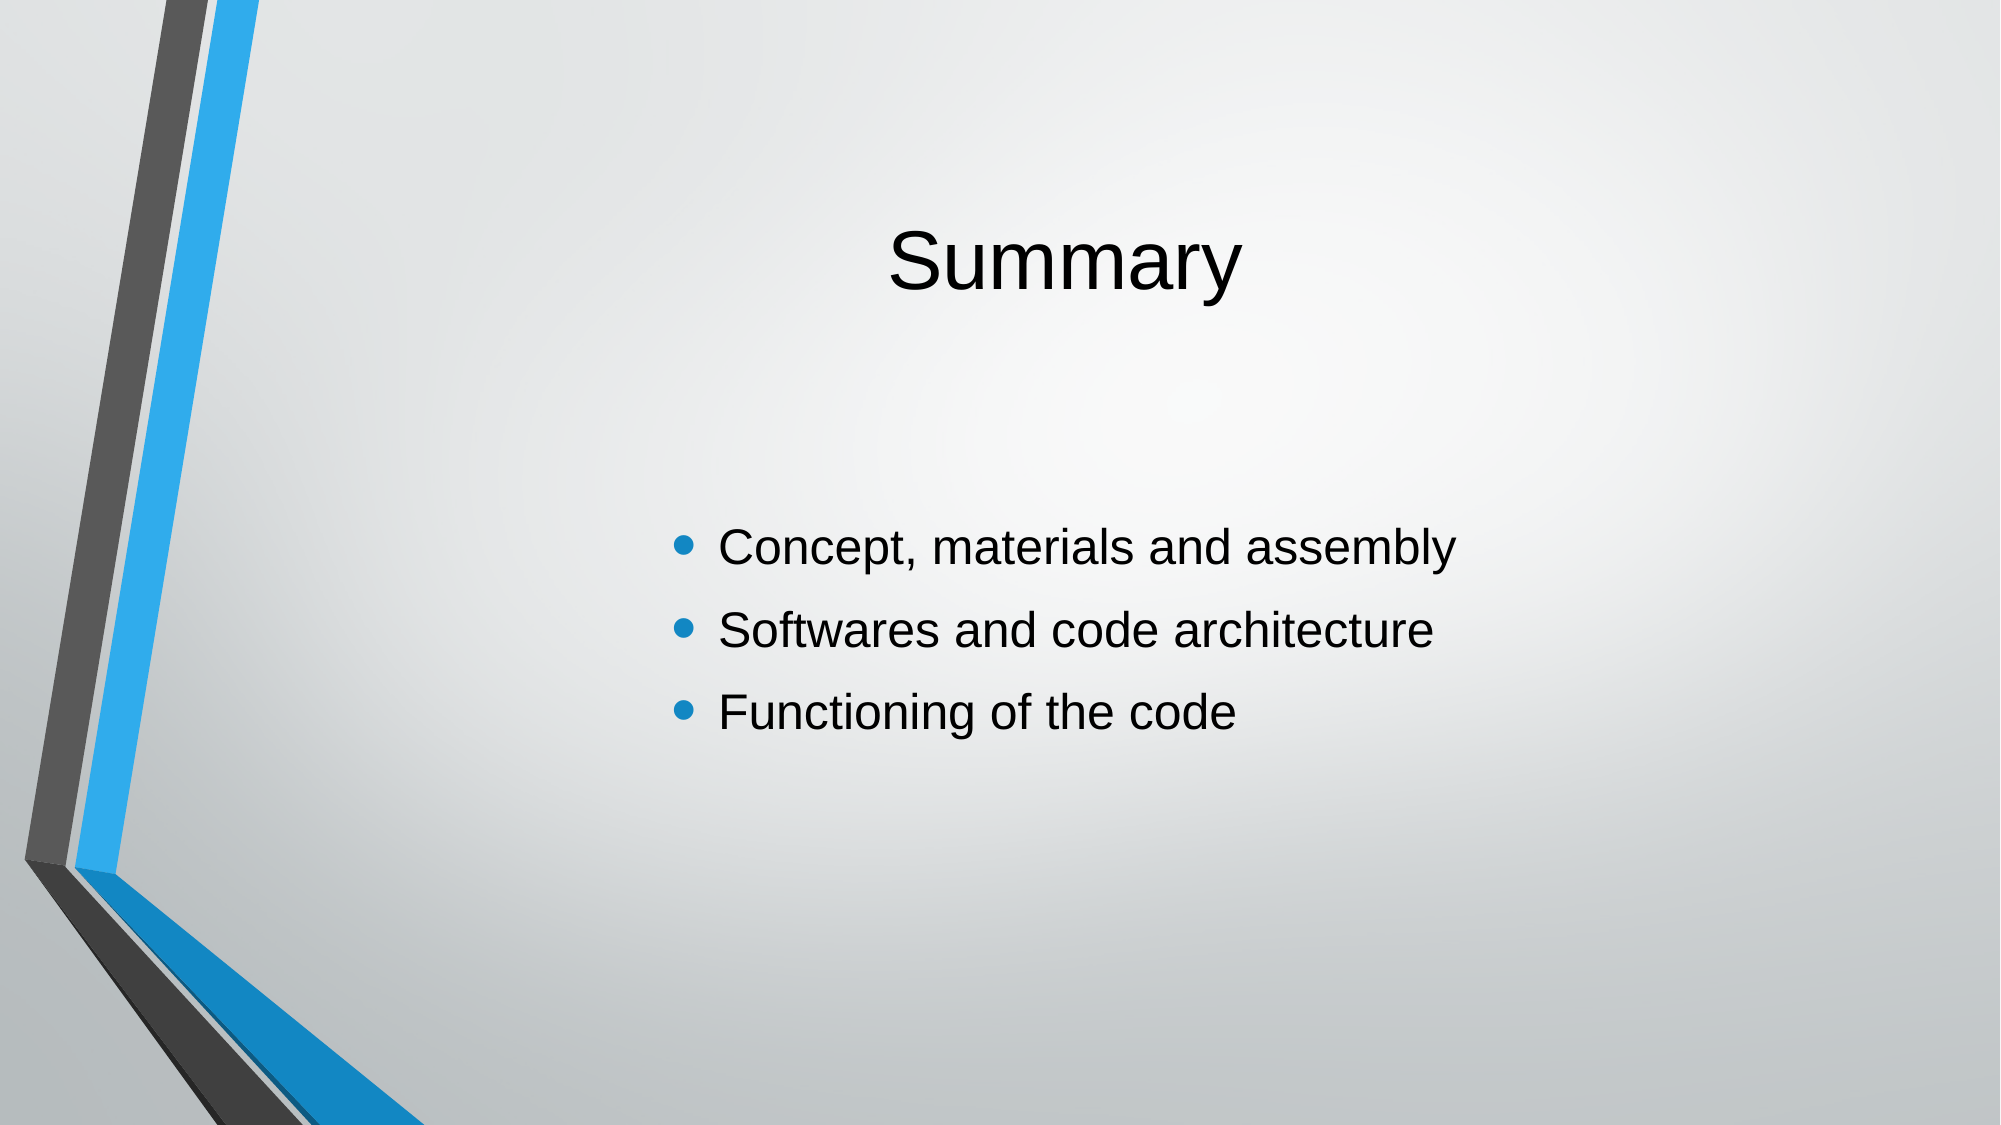

# Summary
Concept, materials and assembly
Softwares and code architecture
Functioning of the code